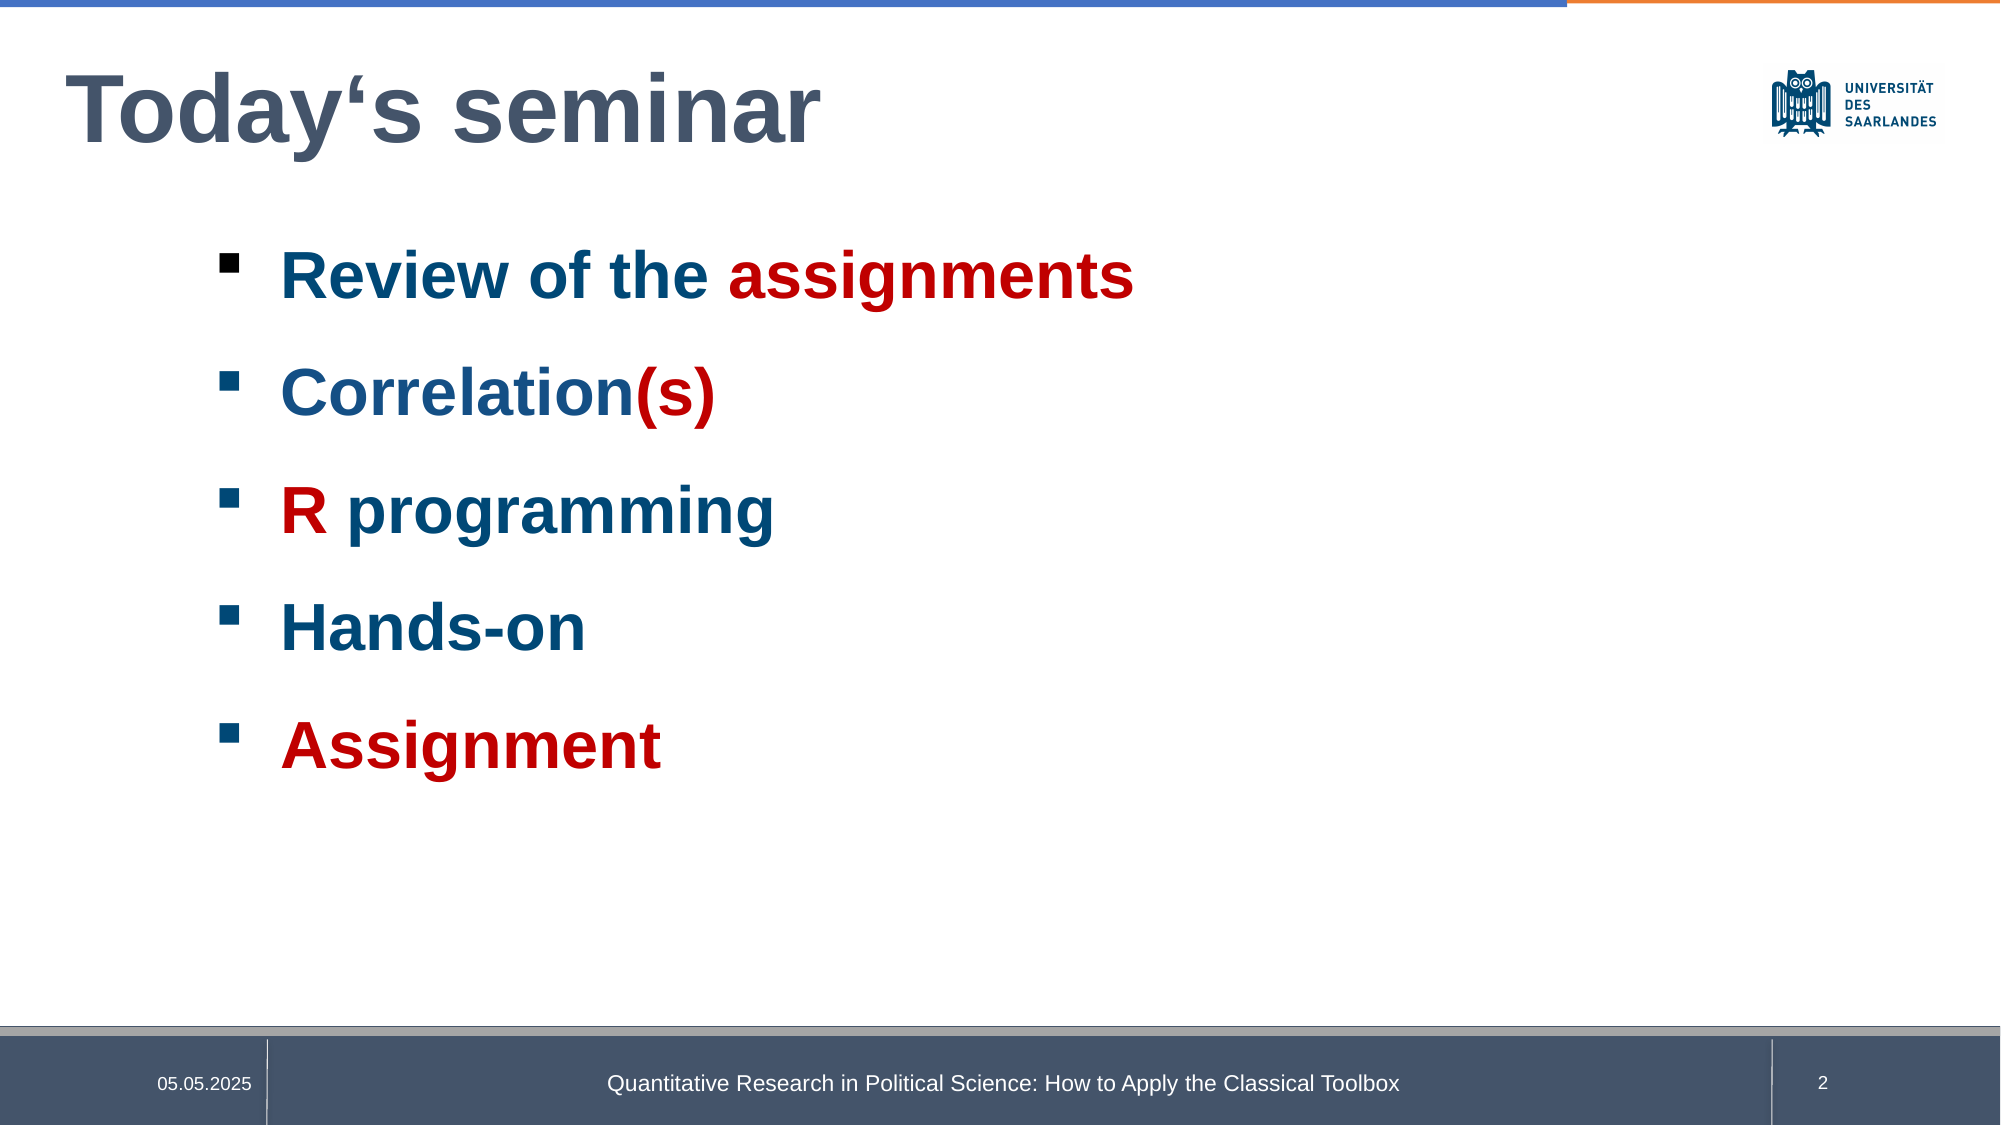

# Today‘s seminar
 Review of the assignments
 Correlation(s)
 R programming
 Hands-on
 Assignment

Quantitative Research in Political Science: How to Apply the Classical Toolbox
2
05.05.2025